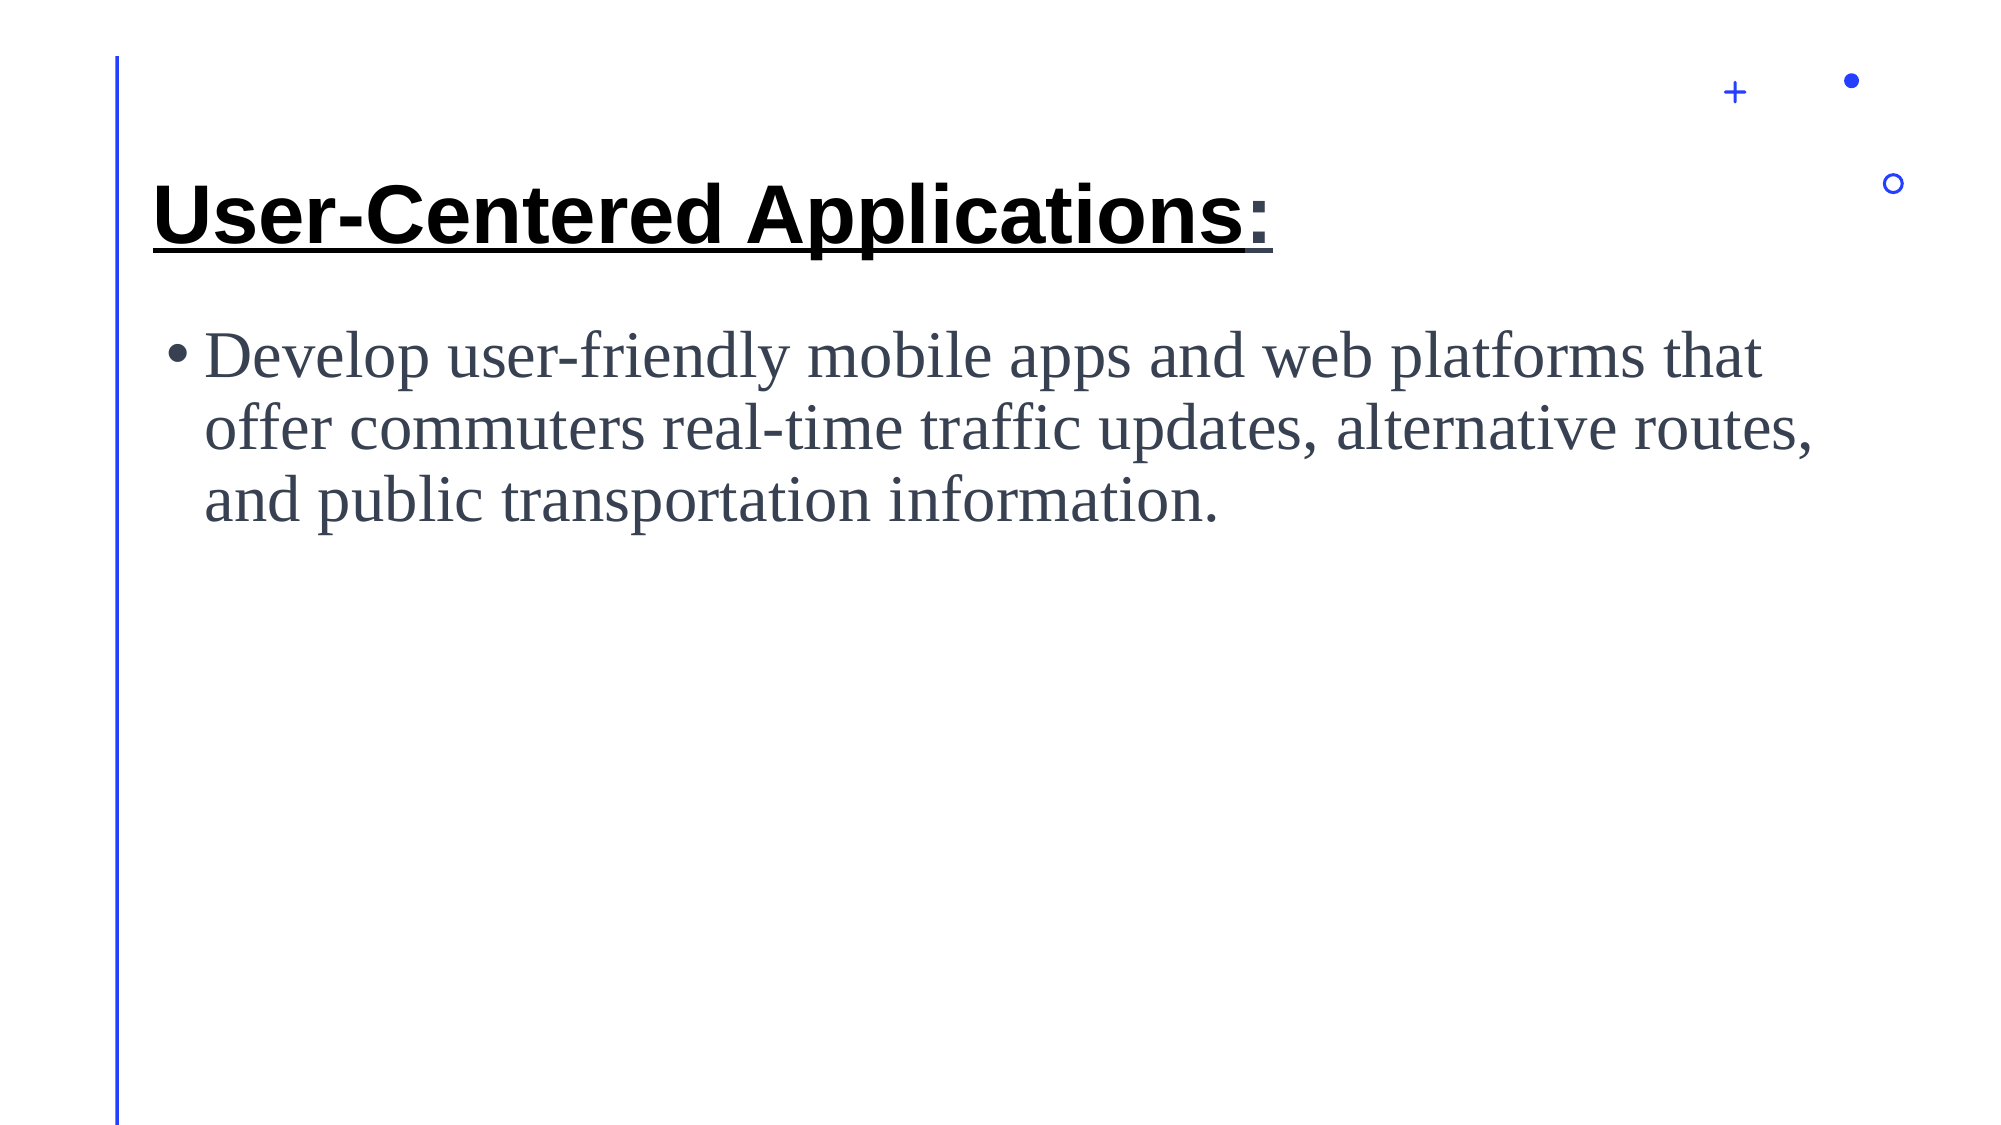

# User-Centered Applications:
Develop user-friendly mobile apps and web platforms that offer commuters real-time traffic updates, alternative routes, and public transportation information.